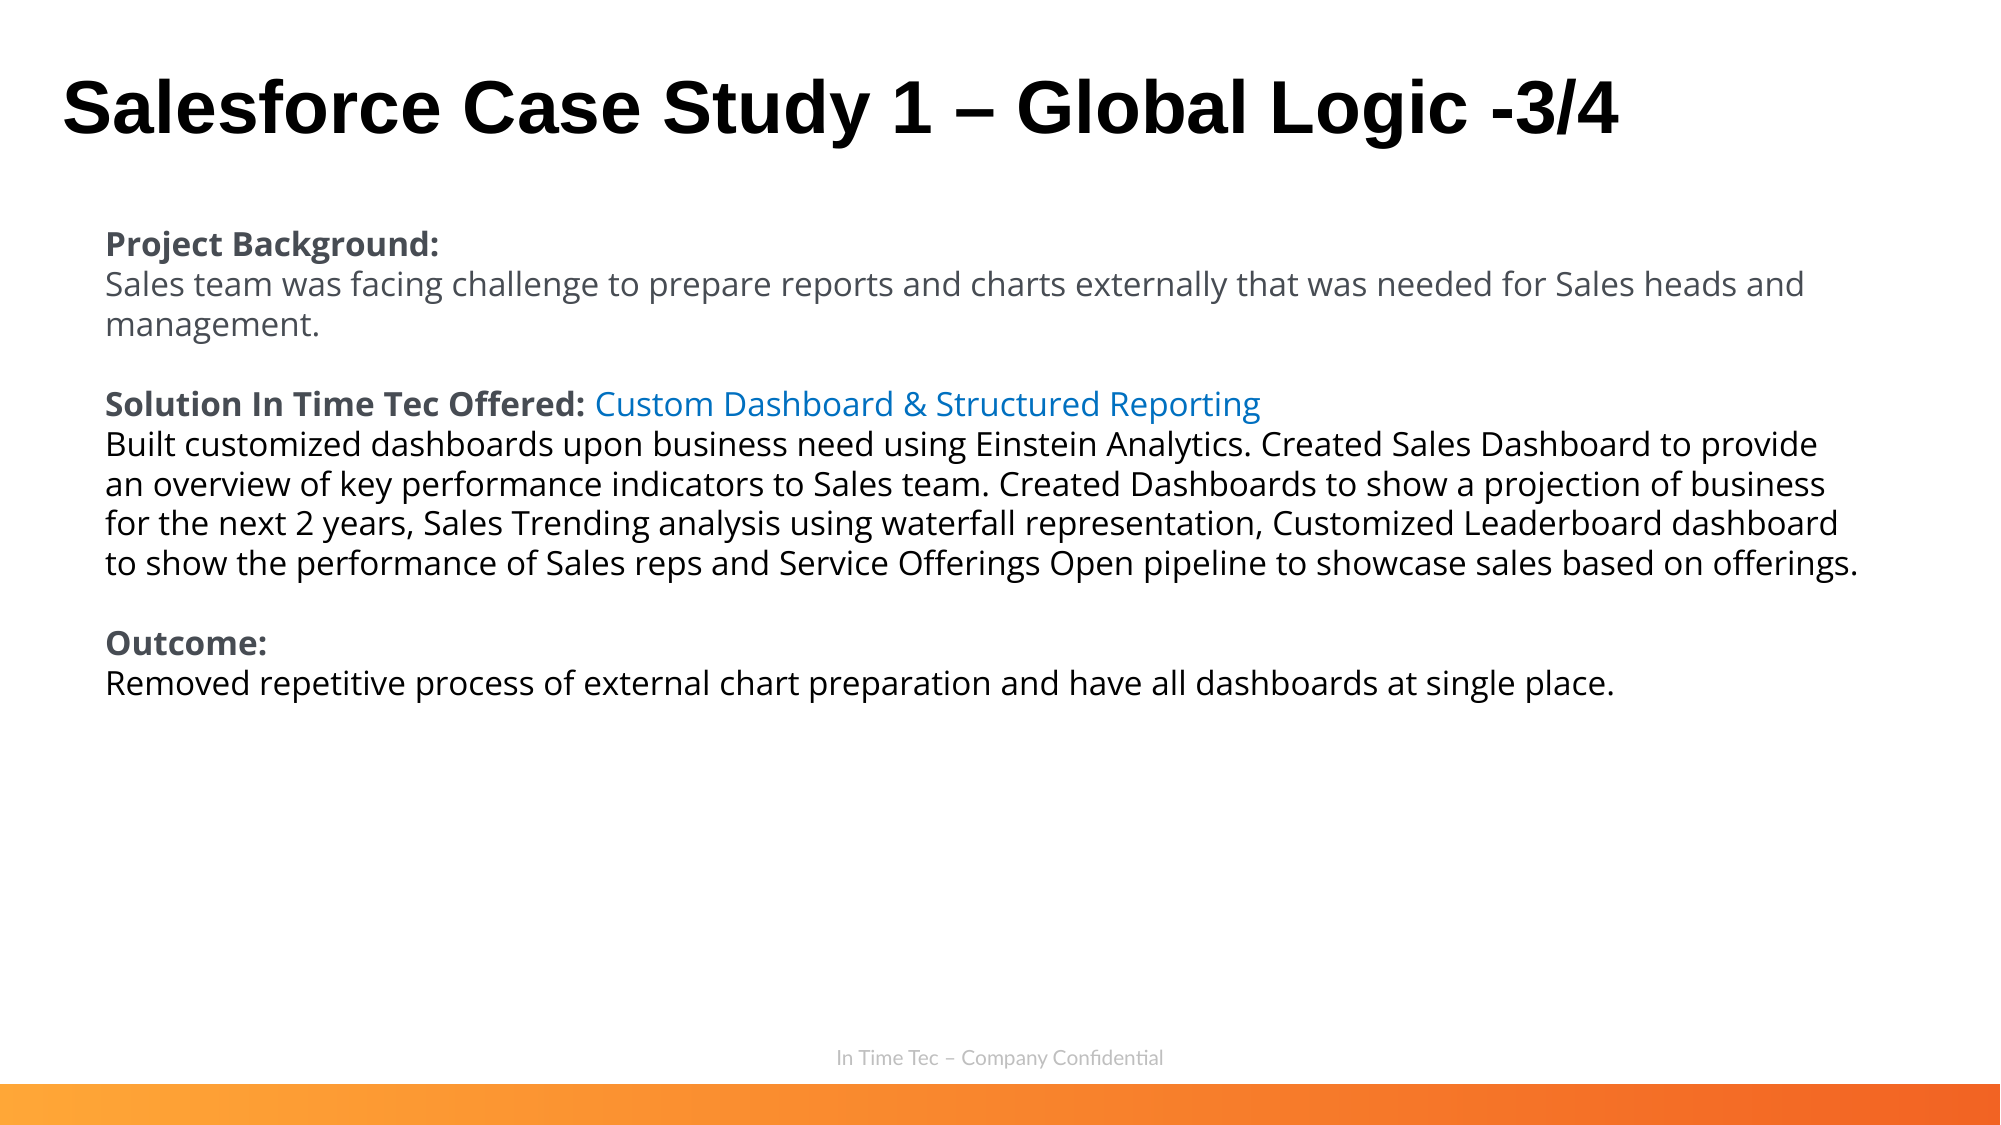

Salesforce Case Study 1 – Global Logic -3/4
Project Background:​
Sales team was facing challenge to prepare reports and charts externally that was needed for Sales heads and management.

Solution In Time Tec Offered:​ Custom Dashboard & Structured Reporting
Built customized dashboards upon business need using Einstein Analytics. Created Sales Dashboard to provide an overview of key performance indicators to Sales team. Created Dashboards to show a projection of business for the next 2 years, Sales Trending analysis using waterfall representation, Customized Leaderboard dashboard to show the performance of Sales reps and Service Offerings Open pipeline to showcase sales based on offerings.
​
Outcome:​
Removed repetitive process of external chart preparation and have all dashboards at single place.

In Time Tec – Company Confidential